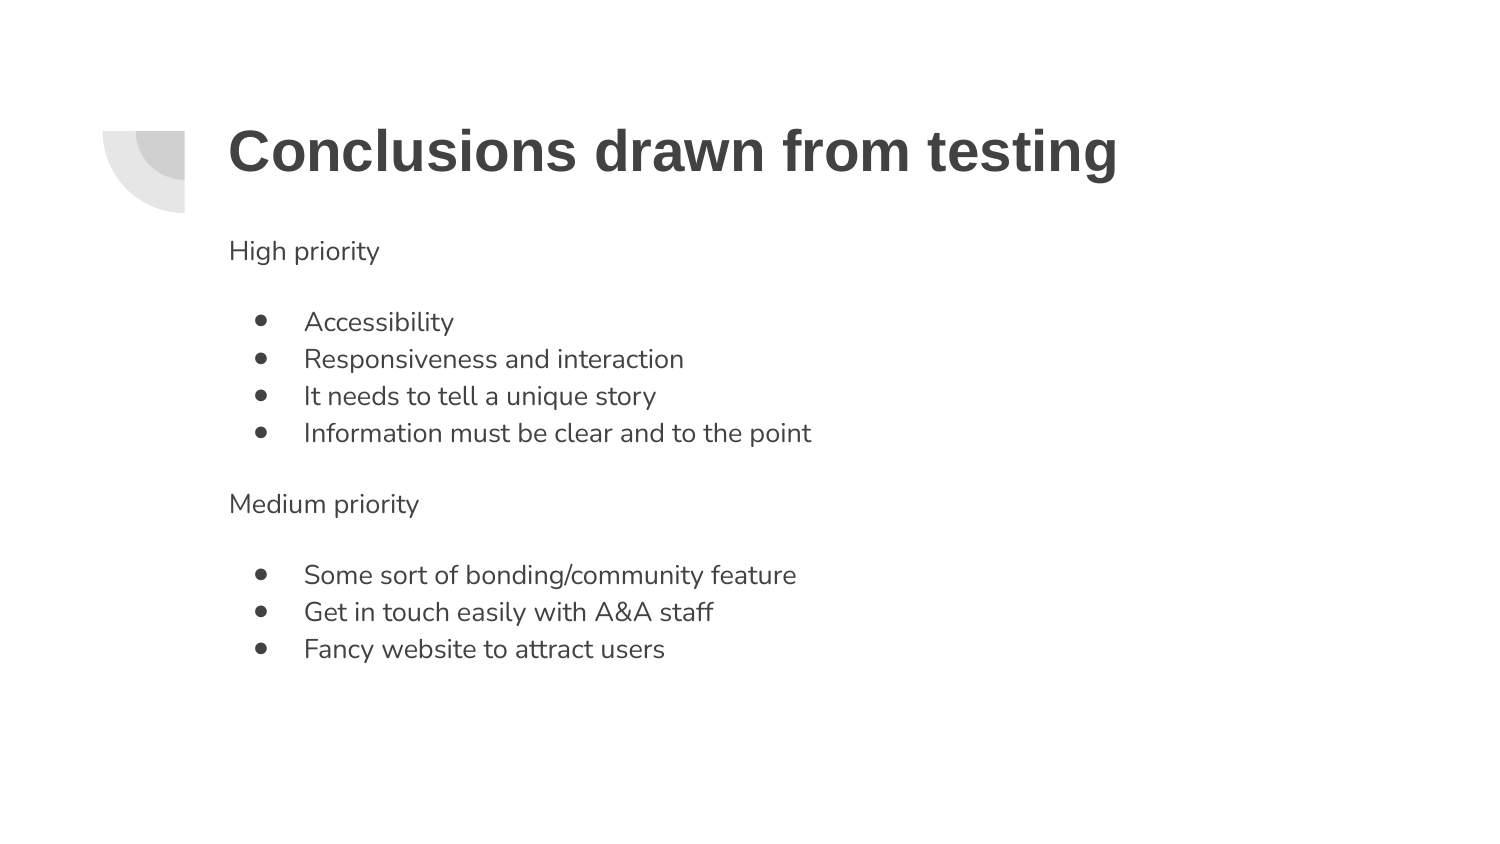

# Conclusions drawn from testing
High priority
Accessibility
Responsiveness and interaction
It needs to tell a unique story
Information must be clear and to the point
Medium priority
Some sort of bonding/community feature
Get in touch easily with A&A staff
Fancy website to attract users